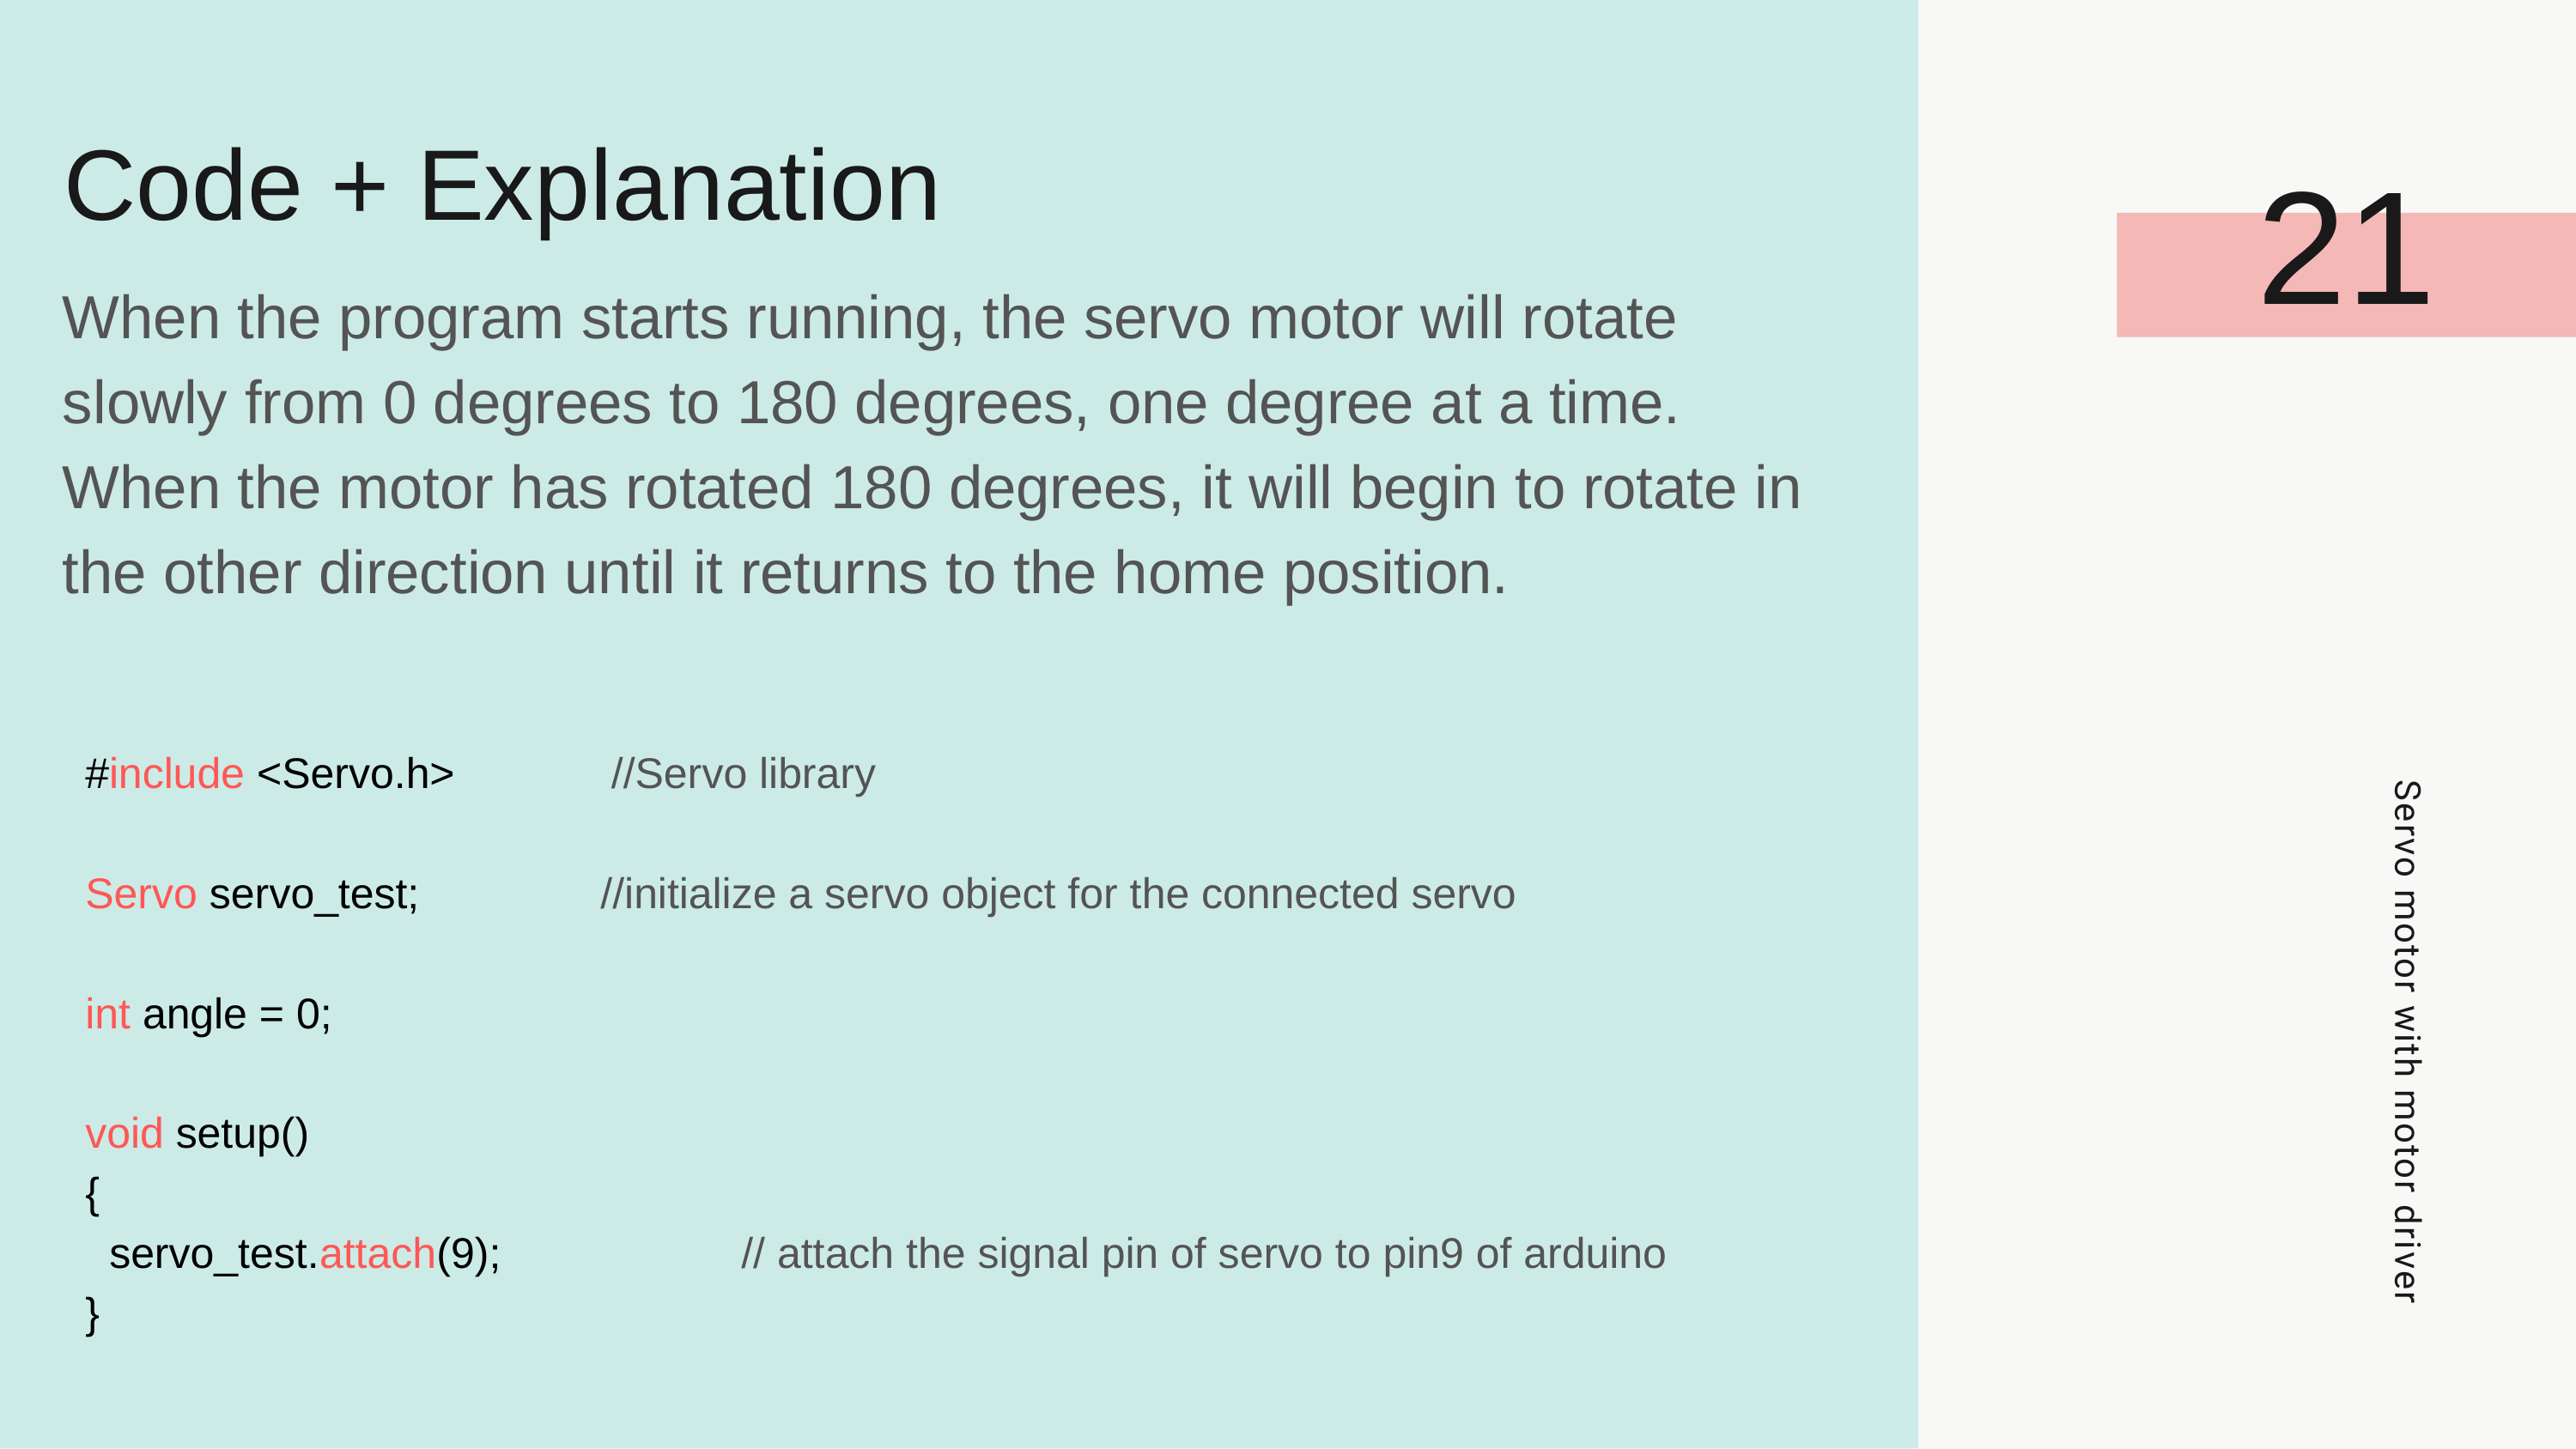

Code + Explanation
21

When the program starts running, the servo motor will rotate slowly from 0 degrees to 180 degrees, one degree at a time. When the motor has rotated 180 degrees, it will begin to rotate in the other direction until it returns to the home position.
#include <Servo.h>             //Servo library

Servo servo_test;    		//initialize a servo object for the connected servo

int angle = 0;

void setup()
{
  servo_test.attach(9); 		 // attach the signal pin of servo to pin9 of arduino
}

Servo motor with motor driver